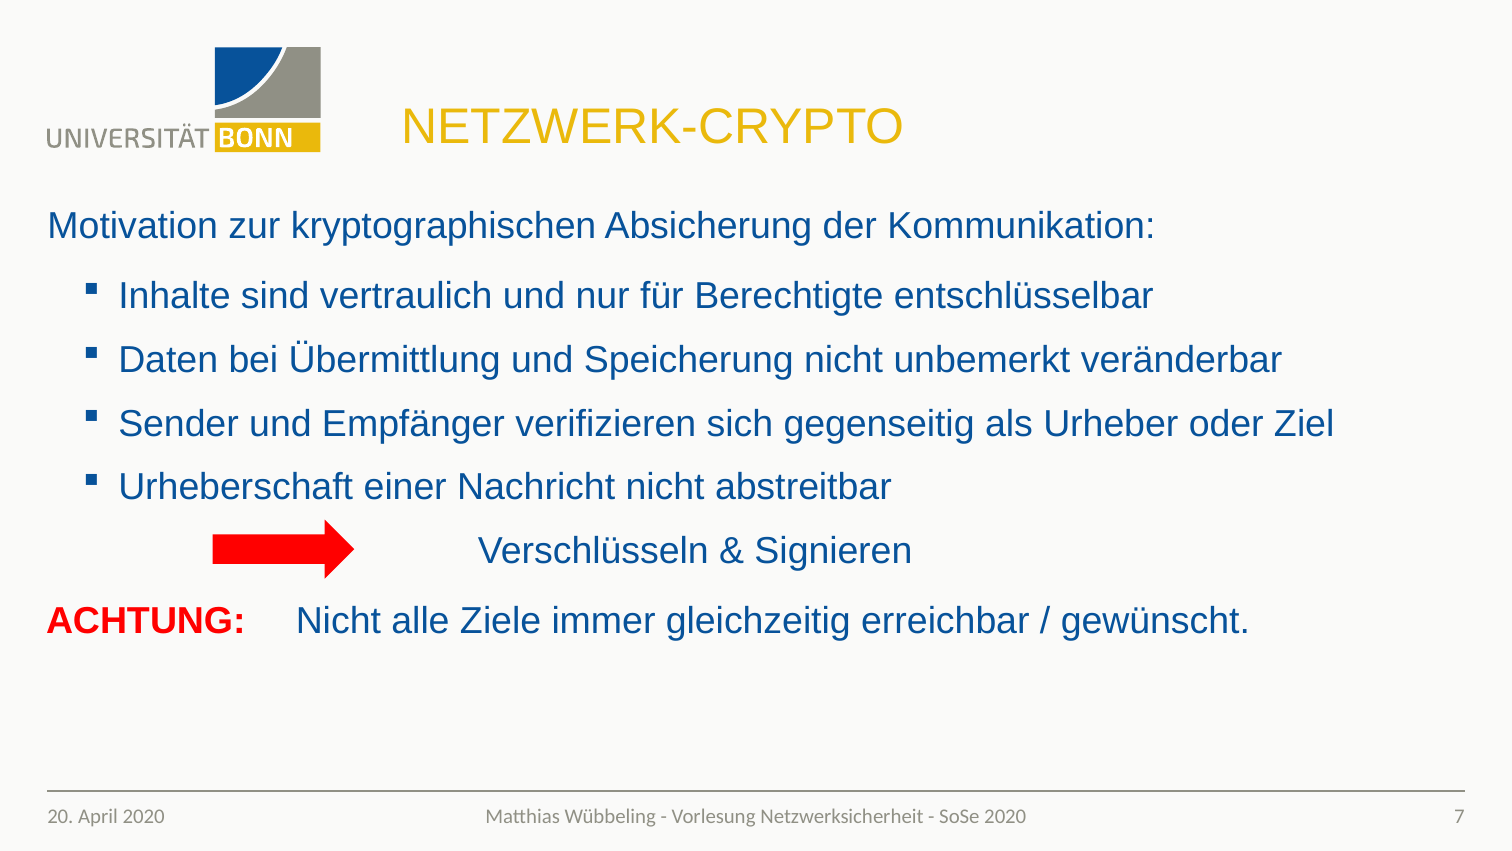

# Netzwerk-Crypto
Motivation zur kryptographischen Absicherung der Kommunikation:
Inhalte sind vertraulich und nur für Berechtigte entschlüsselbar
Daten bei Übermittlung und Speicherung nicht unbemerkt veränderbar
Sender und Empfänger verifizieren sich gegenseitig als Urheber oder Ziel
Urheberschaft einer Nachricht nicht abstreitbar
                                         Verschlüsseln & Signieren
		      Nicht alle Ziele immer gleichzeitig erreichbar / gewünscht.

Achtung:
20. April 2020
7
Matthias Wübbeling - Vorlesung Netzwerksicherheit - SoSe 2020